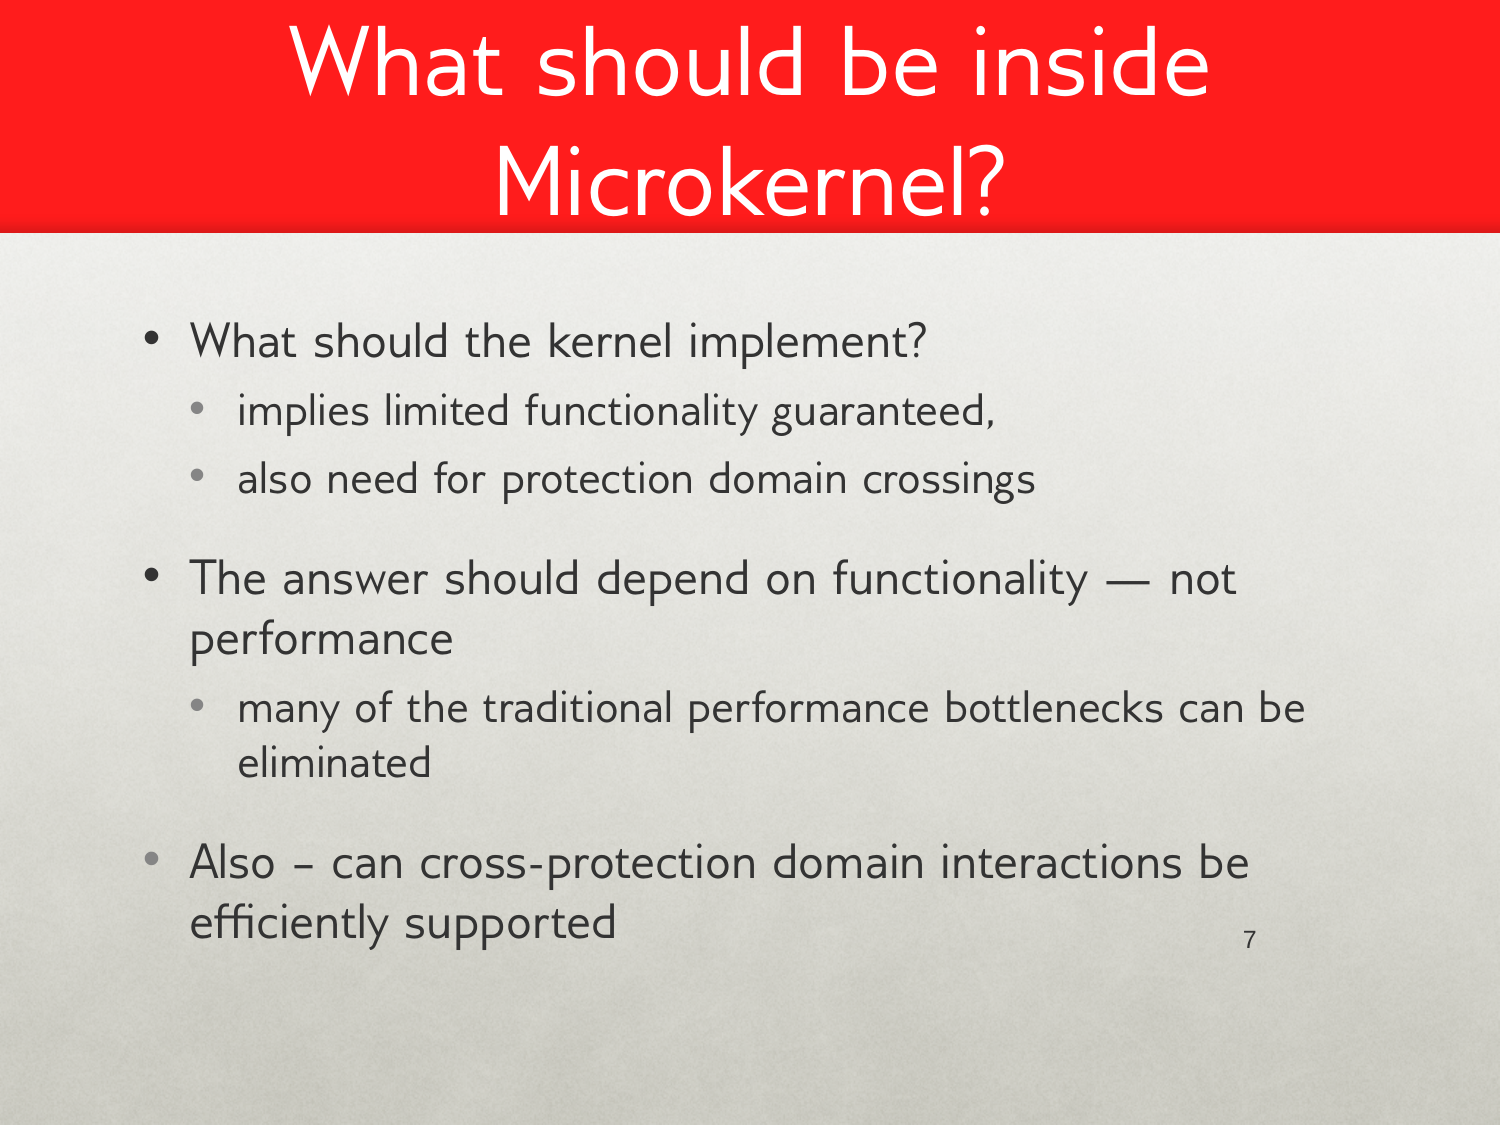

# What should be inside Microkernel?
What should the kernel implement?
implies limited functionality guaranteed,
also need for protection domain crossings
The answer should depend on functionality — not performance
many of the traditional performance bottlenecks can be eliminated
Also – can cross-protection domain interactions be efficiently supported
7